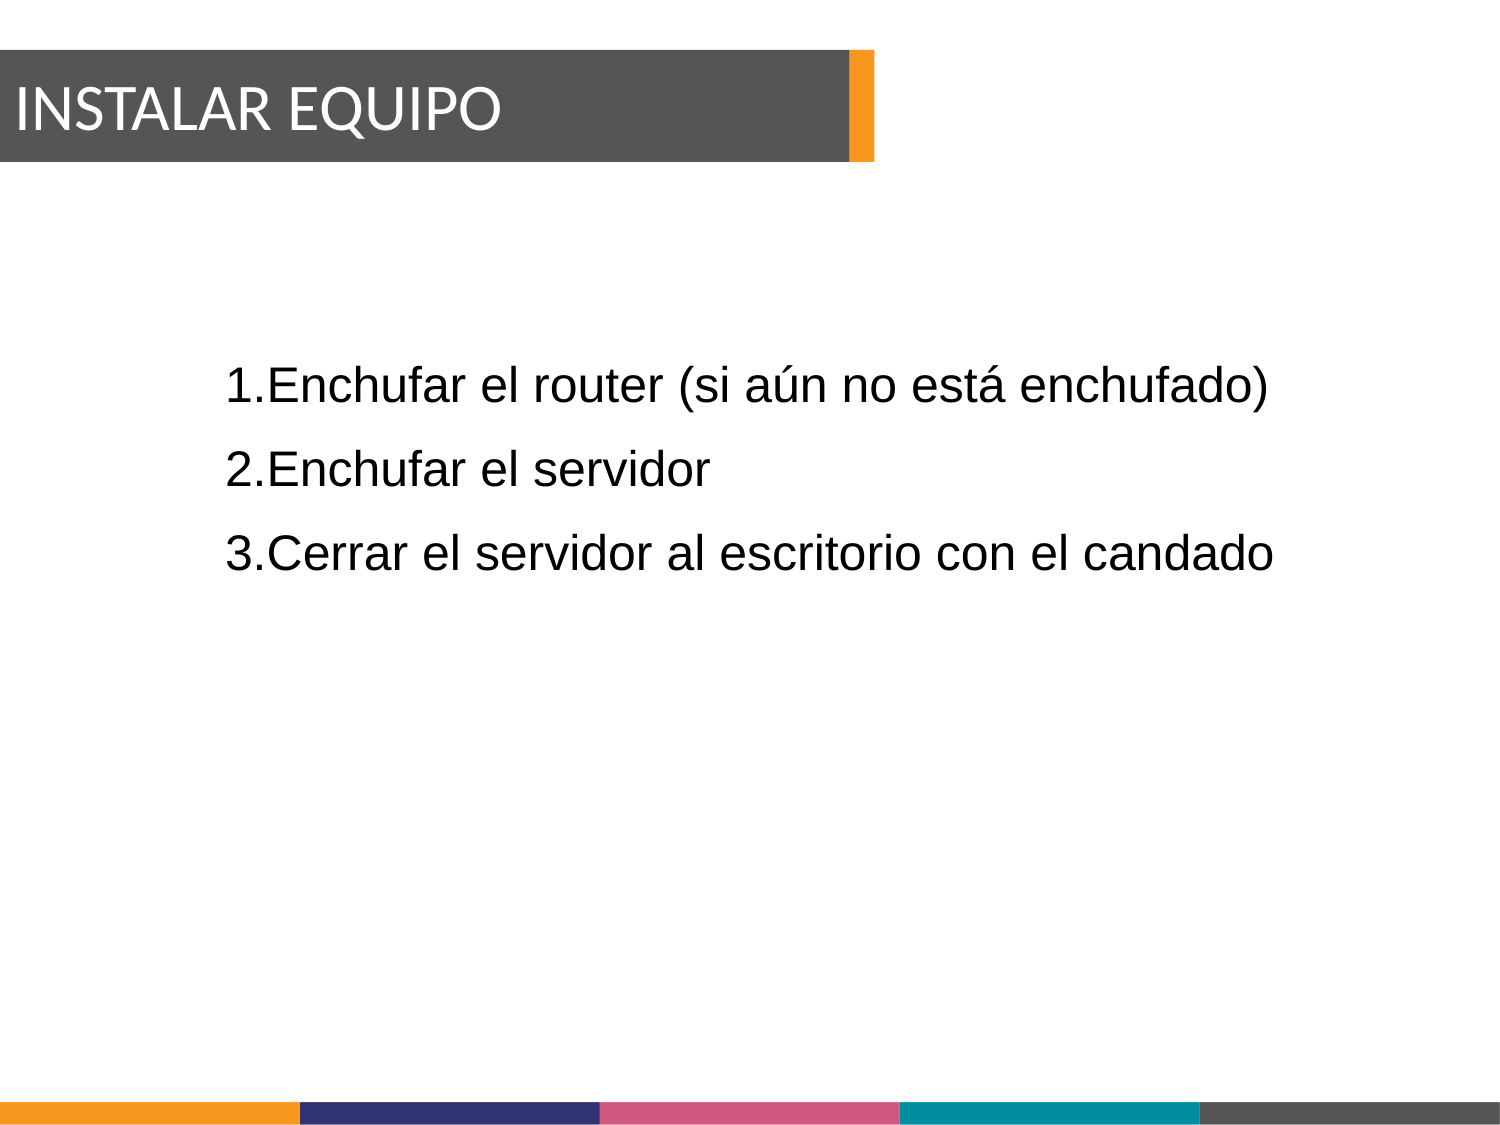

INSTALAR EQUIPO

Enchufar el router (si aún no está enchufado)
Enchufar el servidor
Cerrar el servidor al escritorio con el candado